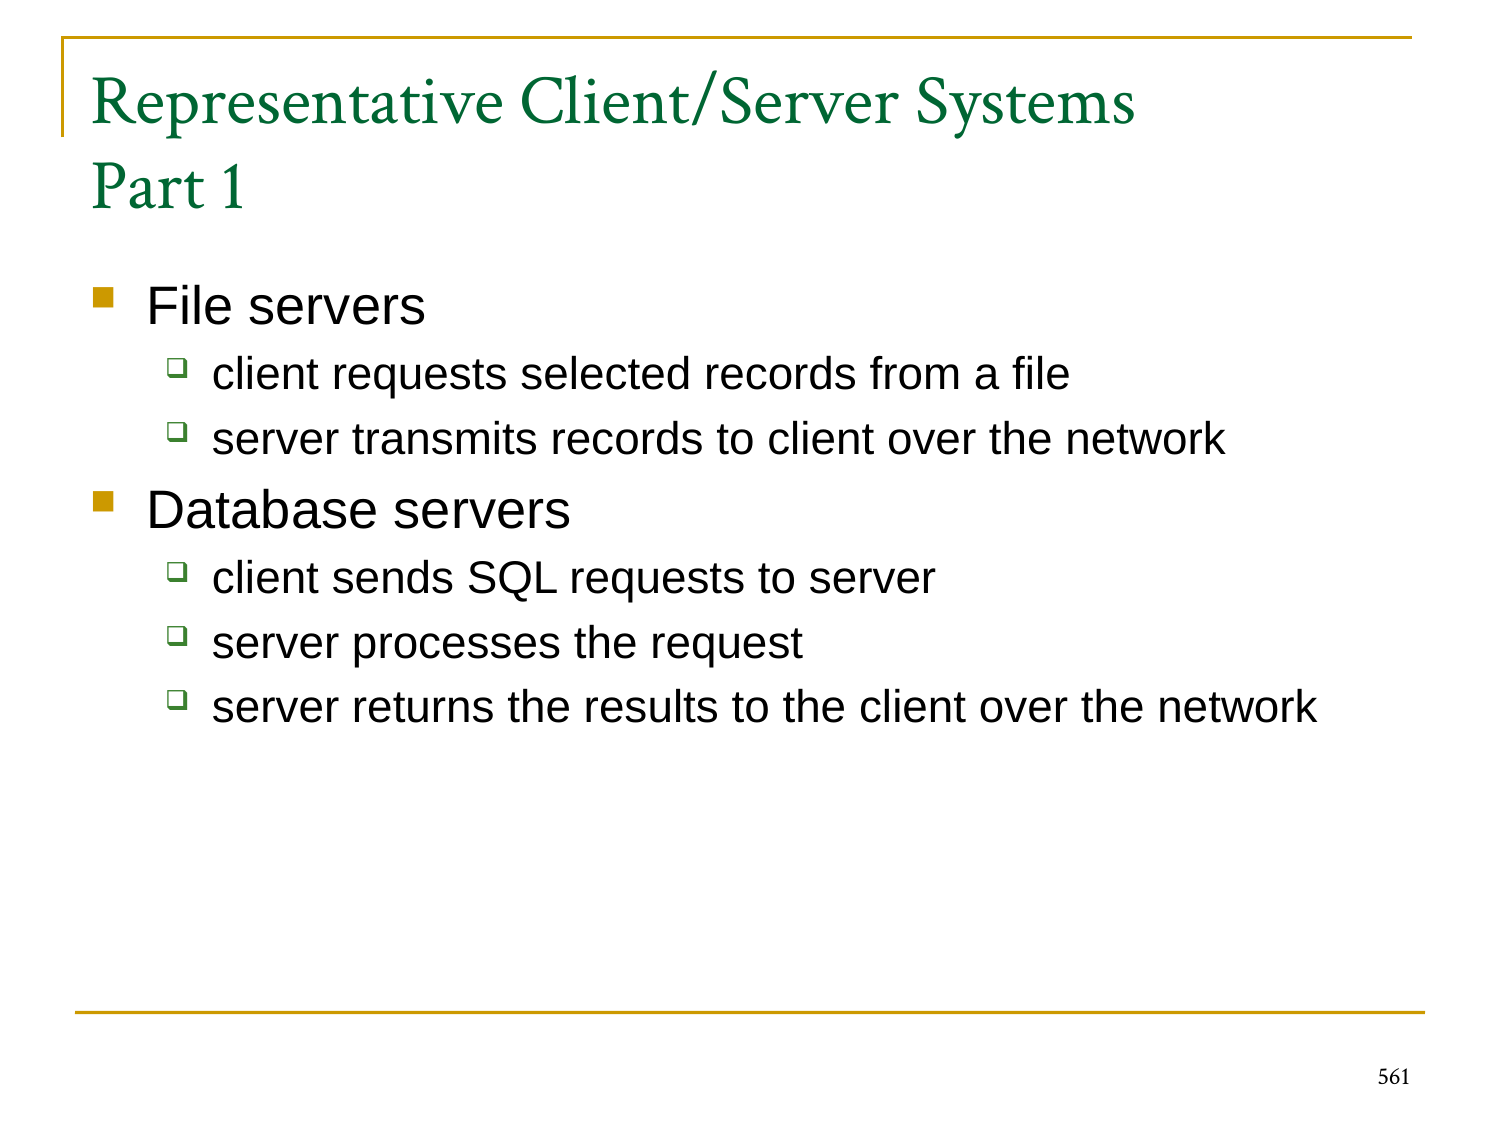

# Representative Client/Server Systems Part 1
File servers
client requests selected records from a file
server transmits records to client over the network
Database servers
client sends SQL requests to server
server processes the request
server returns the results to the client over the network
561